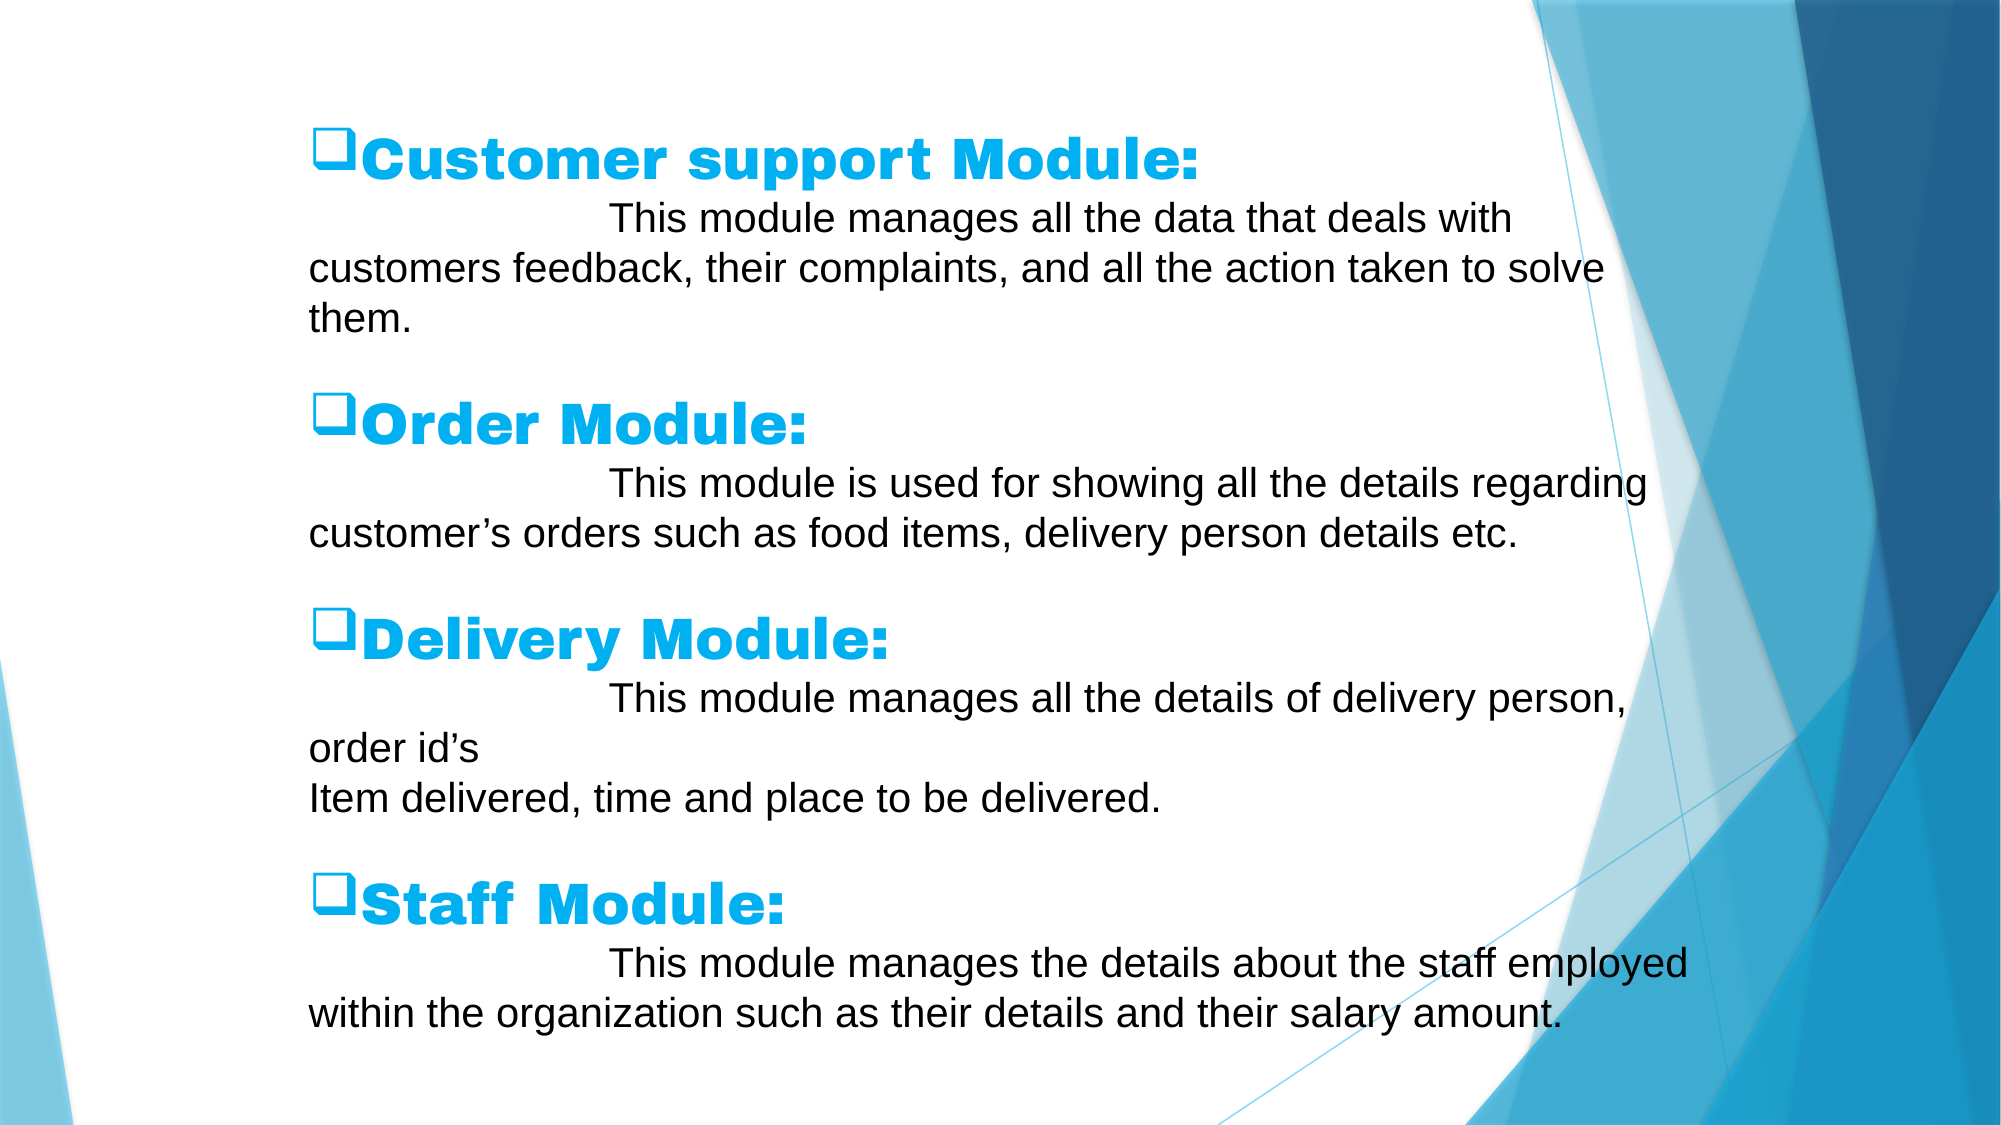

Customer support Module:
		This module manages all the data that deals with customers feedback, their complaints, and all the action taken to solve them.

Order Module:
		This module is used for showing all the details regarding customer’s orders such as food items, delivery person details etc.

Delivery Module:
		This module manages all the details of delivery person, order id’s
Item delivered, time and place to be delivered.

Staff Module:
		This module manages the details about the staff employed within the organization such as their details and their salary amount.